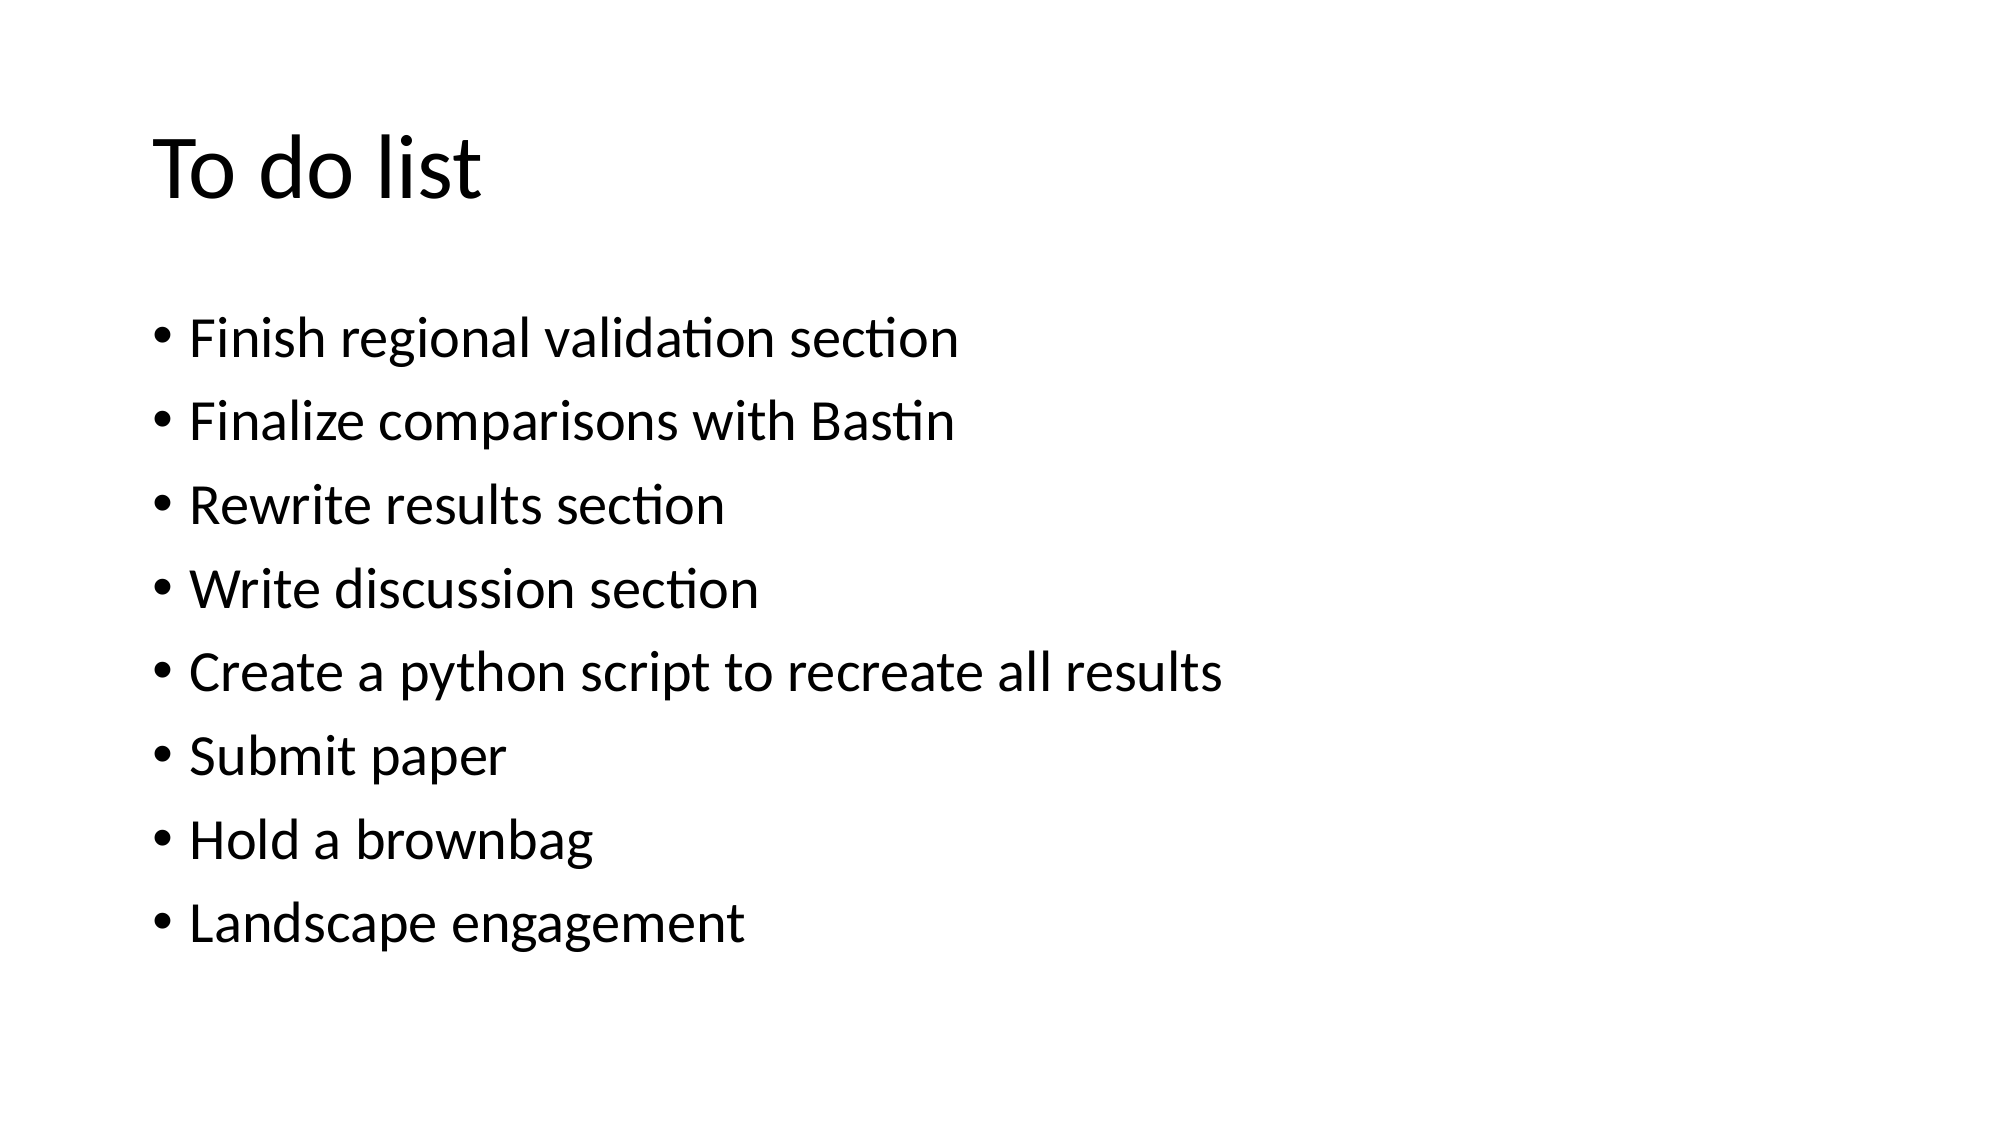

# To do list
Finish regional validation section
Finalize comparisons with Bastin
Rewrite results section
Write discussion section
Create a python script to recreate all results
Submit paper
Hold a brownbag
Landscape engagement